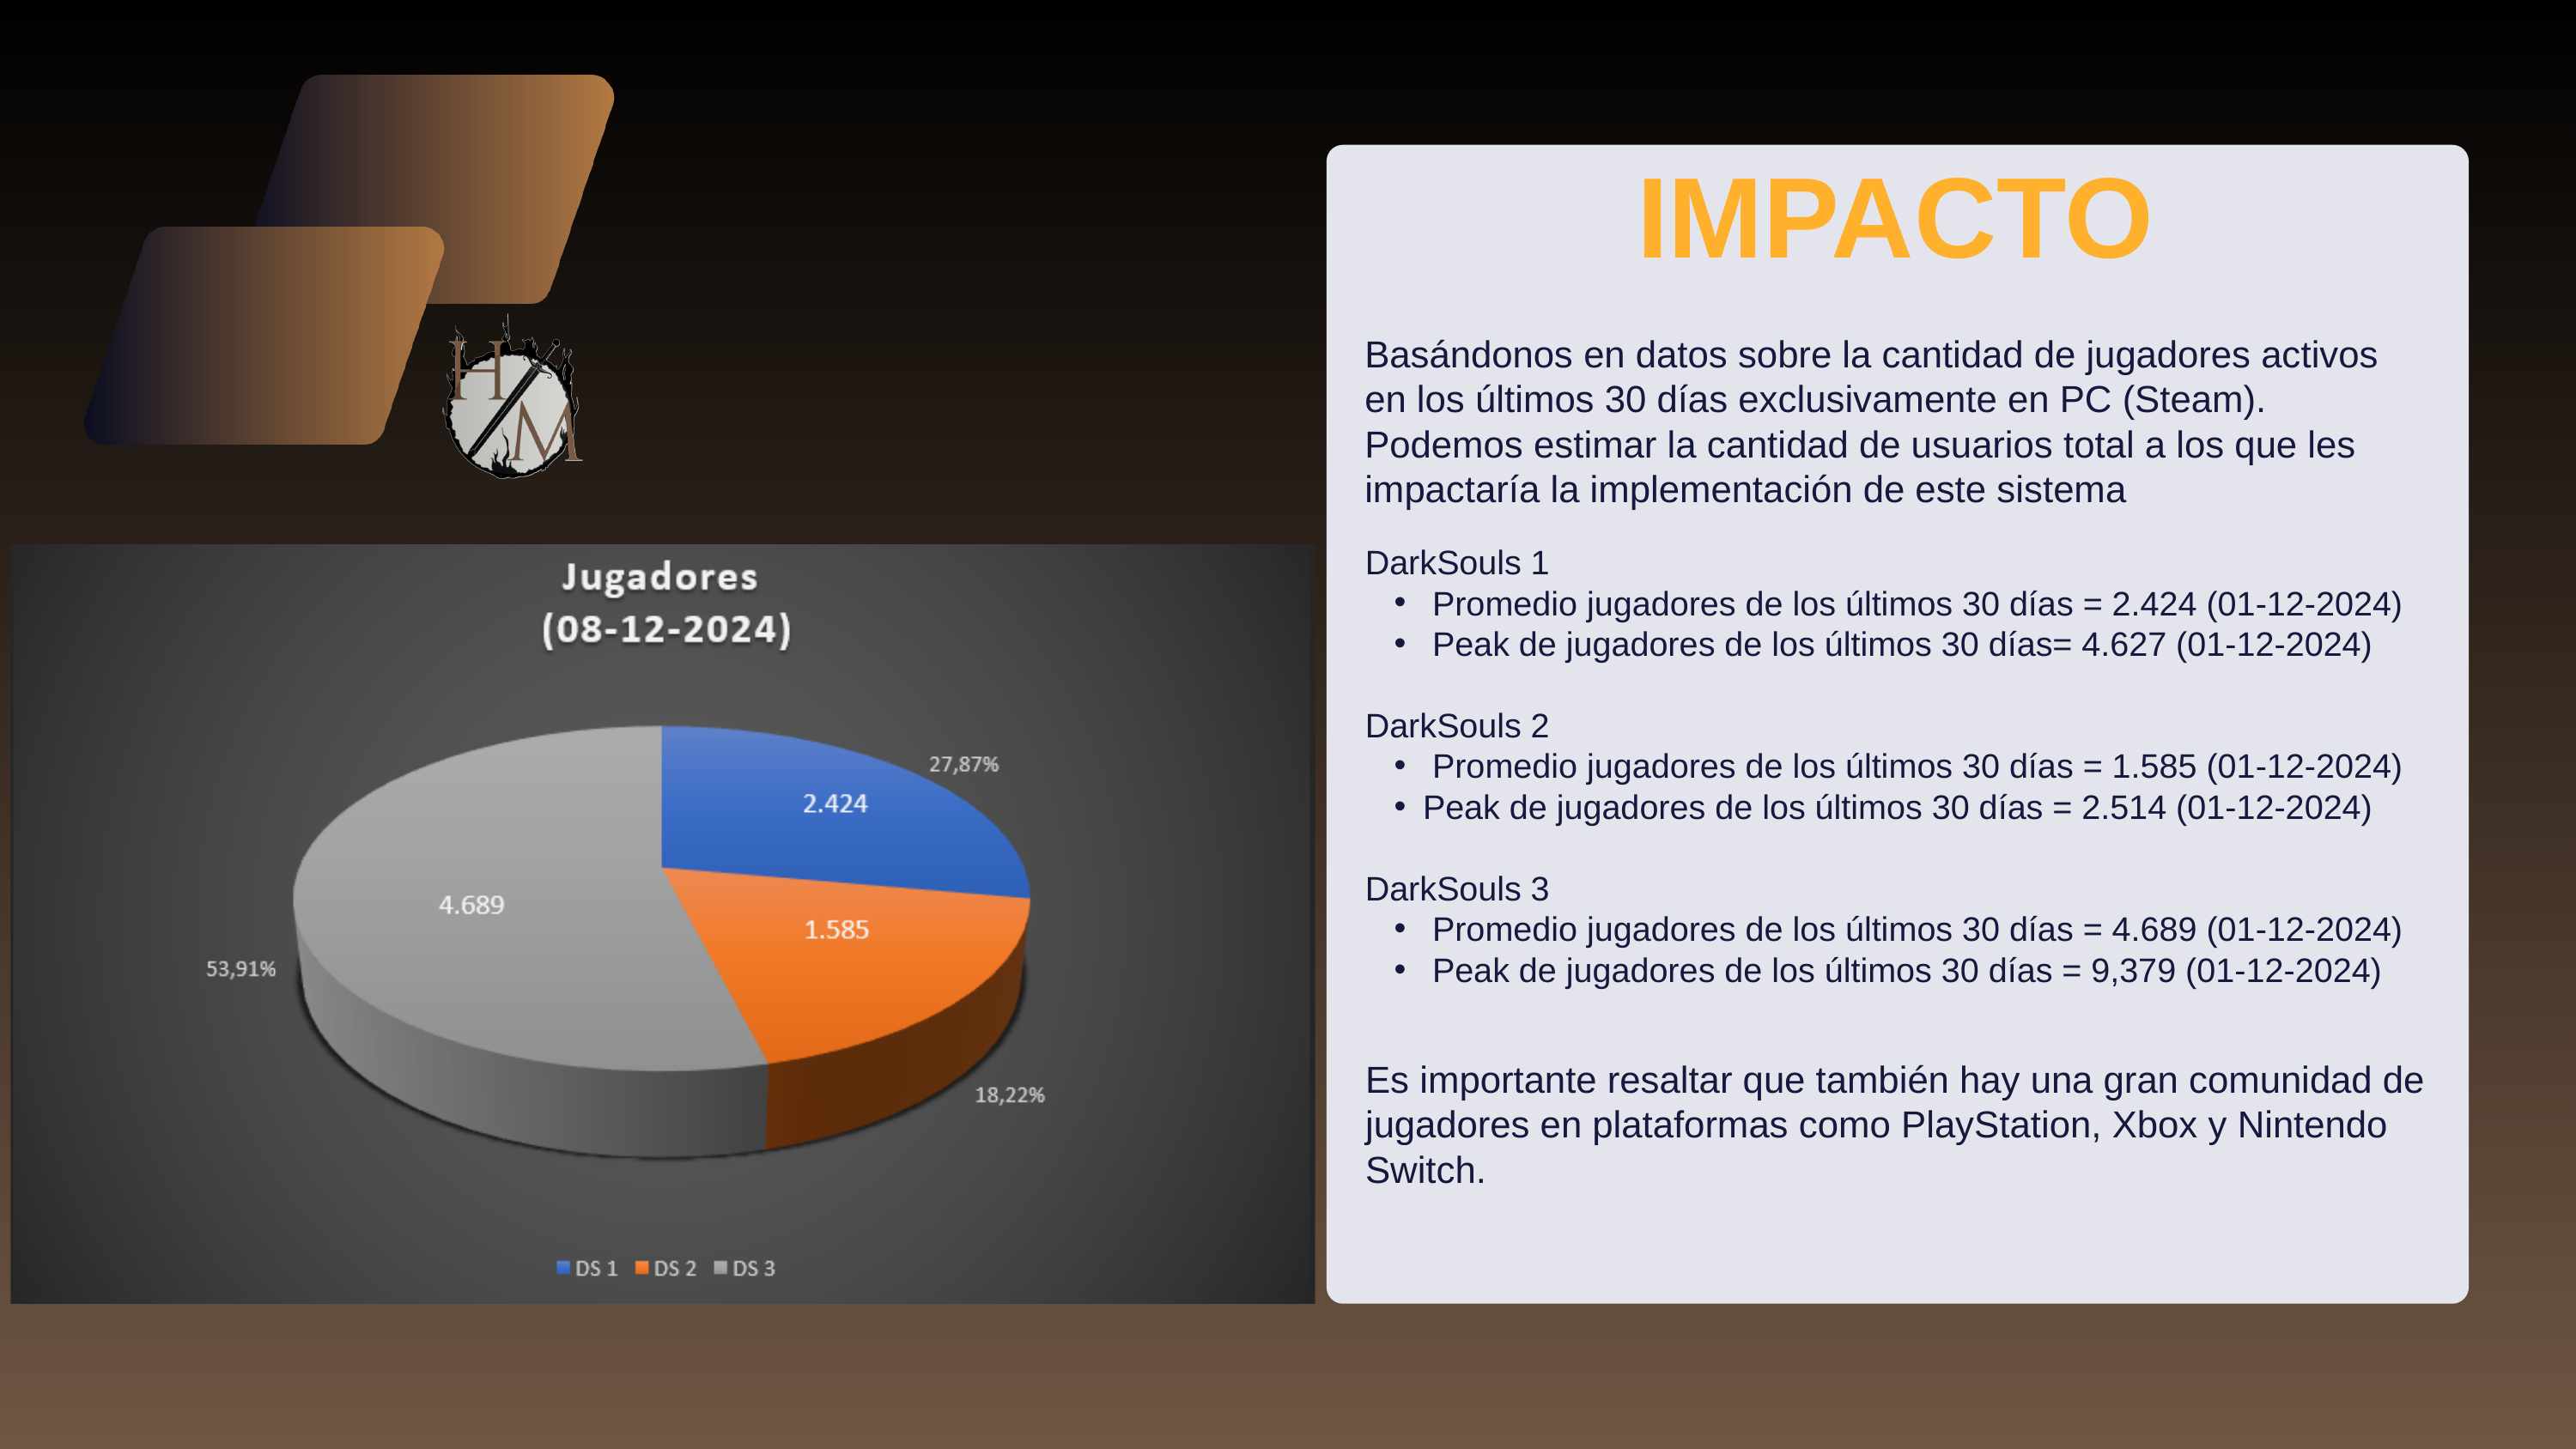

IMPACTO

Basándonos en datos sobre la cantidad de jugadores activos en los últimos 30 días exclusivamente en PC (Steam). Podemos estimar la cantidad de usuarios total a los que les impactaría la implementación de este sistema
DarkSouls 1
 Promedio jugadores de los últimos 30 días = 2.424 (01-12-2024)
 Peak de jugadores de los últimos 30 días= 4.627 (01-12-2024)

DarkSouls 2
 Promedio jugadores de los últimos 30 días = 1.585 (01-12-2024)
Peak de jugadores de los últimos 30 días = 2.514 (01-12-2024)

DarkSouls 3
 Promedio jugadores de los últimos 30 días = 4.689 (01-12-2024)
 Peak de jugadores de los últimos 30 días = 9,379 (01-12-2024)

Es importante resaltar que también hay una gran comunidad de jugadores en plataformas como PlayStation, Xbox y Nintendo Switch.